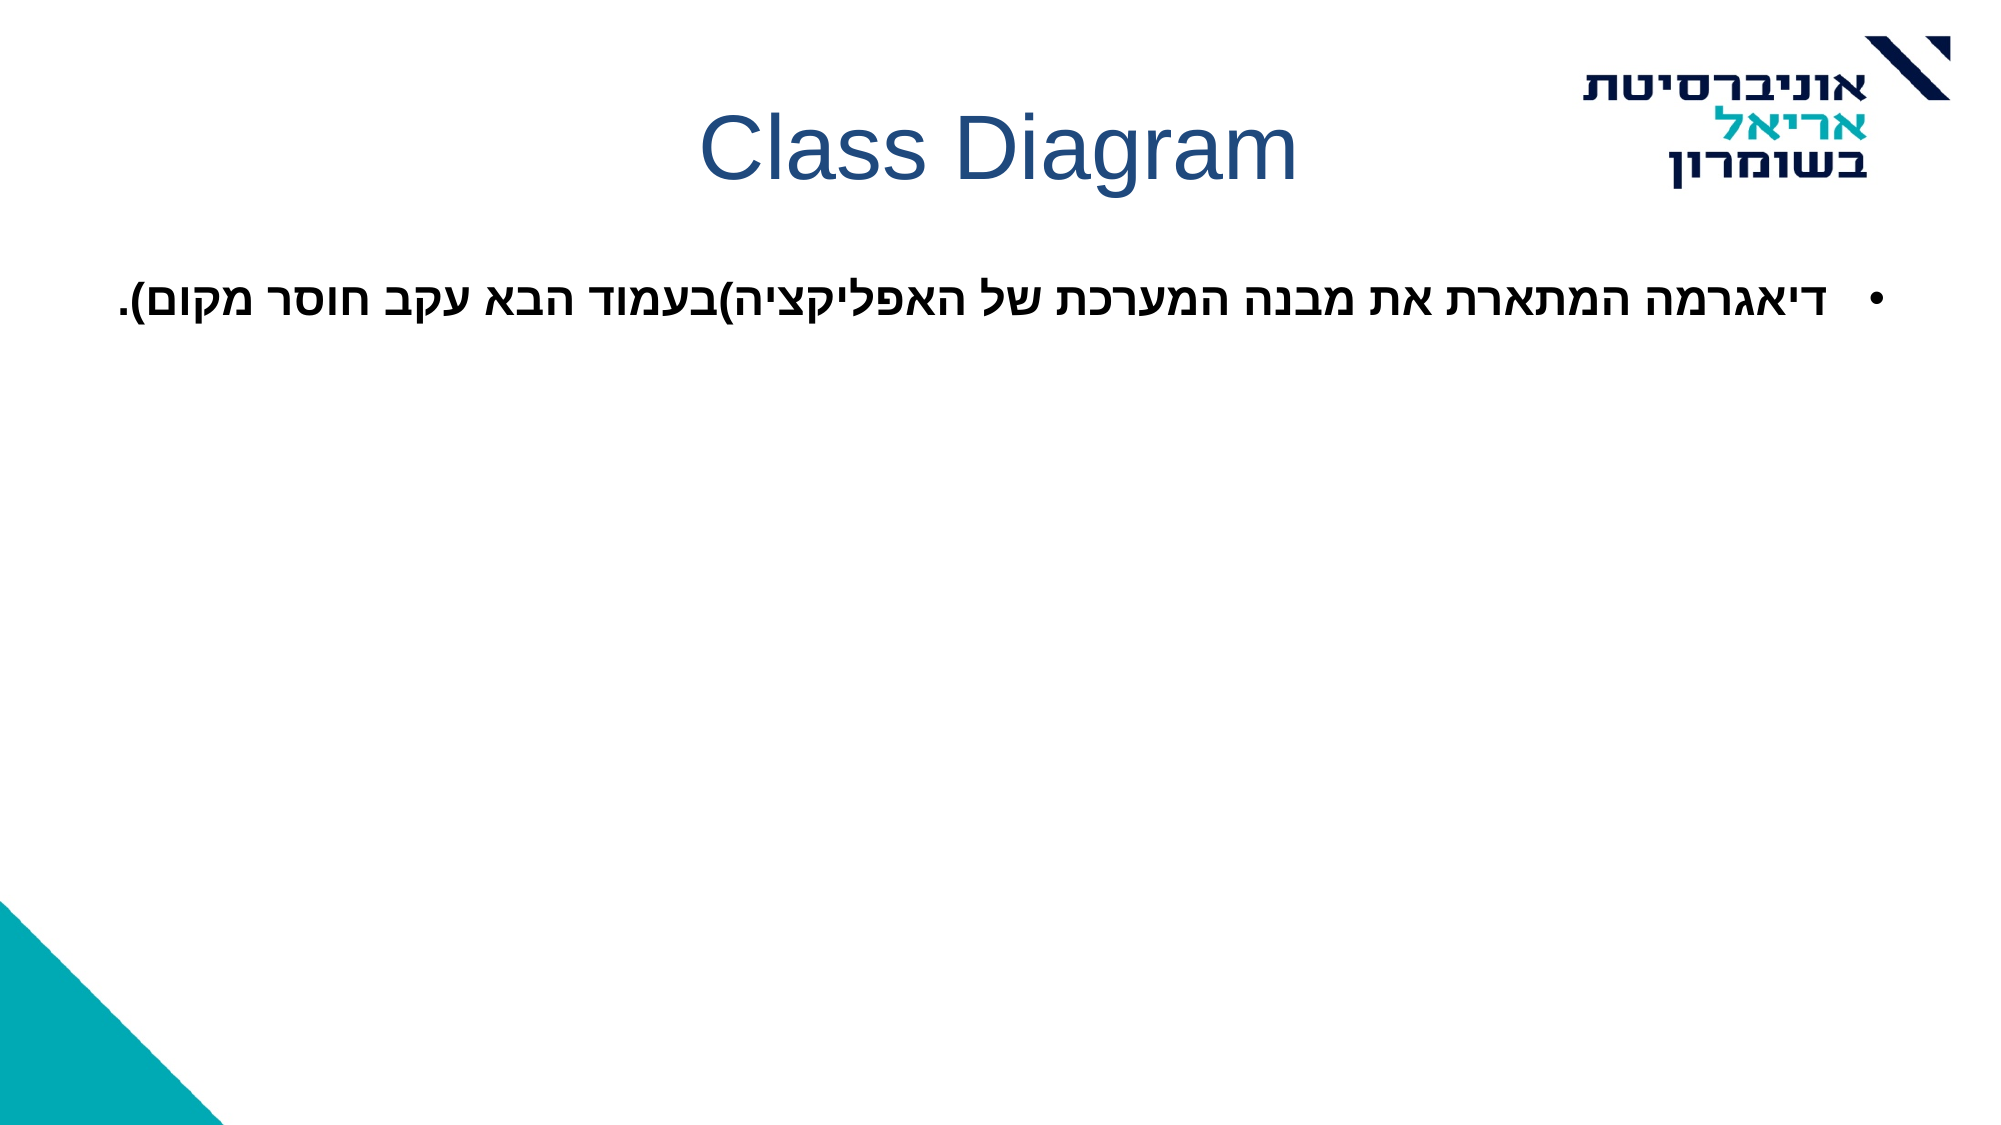

# Class Diagram
דיאגרמה המתארת את מבנה המערכת של האפליקציה)בעמוד הבא עקב חוסר מקום).